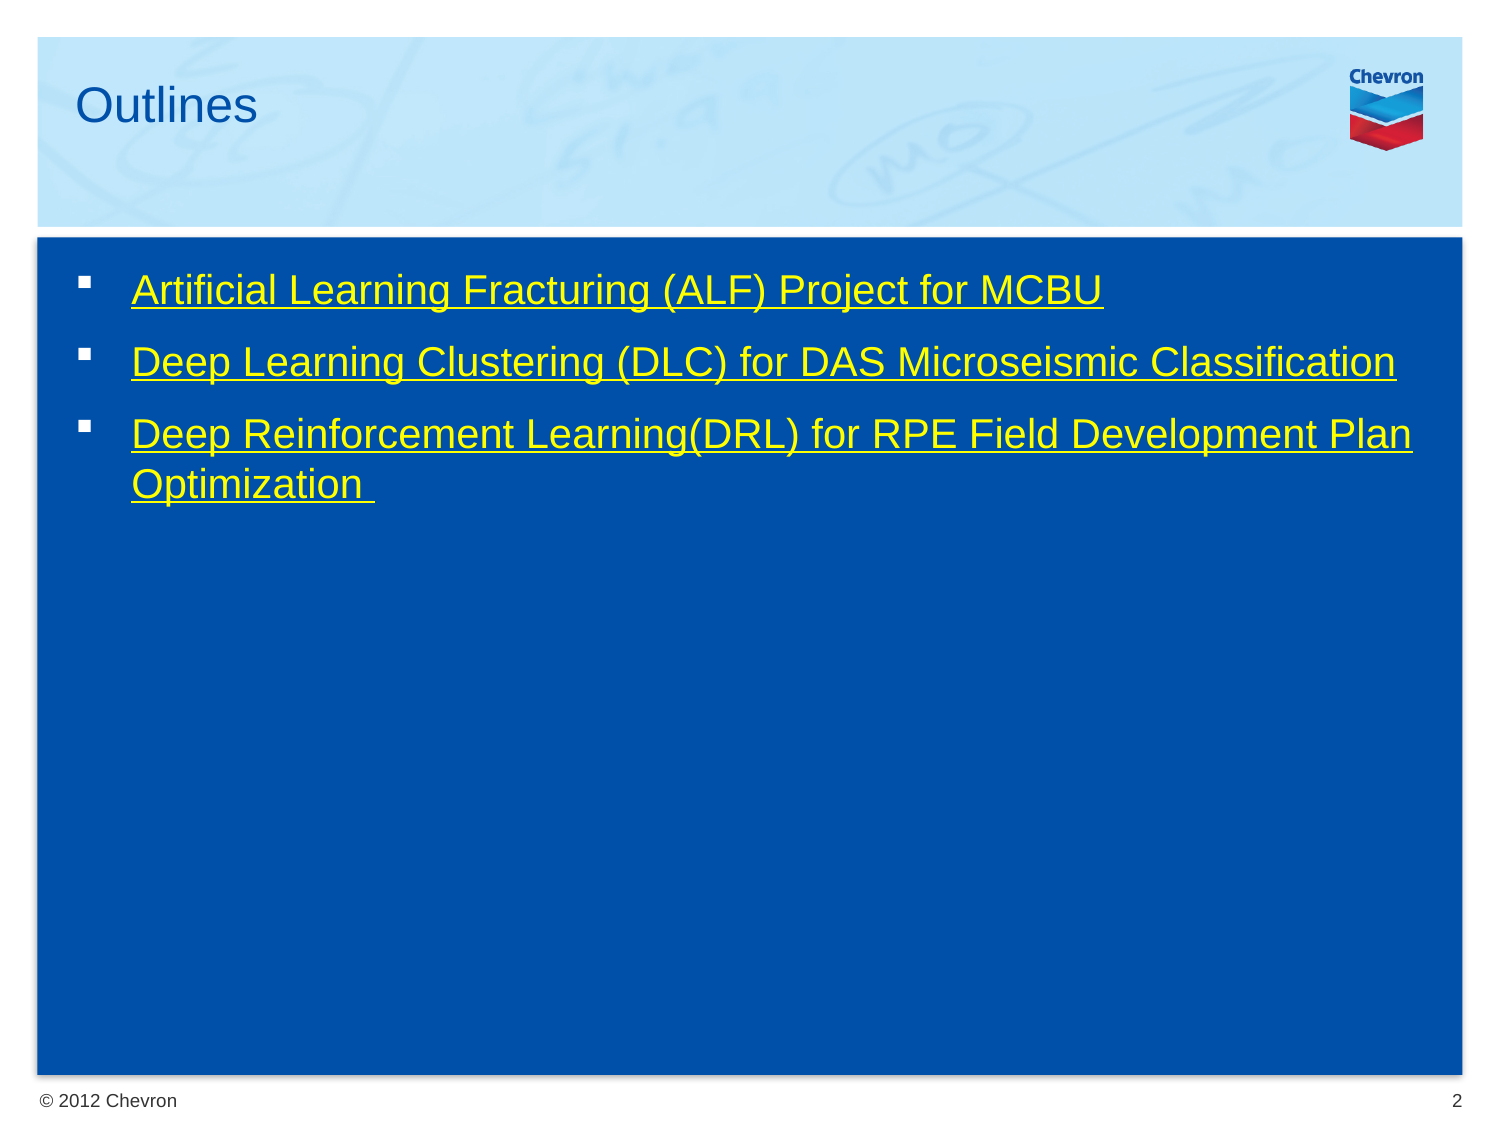

# Outlines
Artificial Learning Fracturing (ALF) Project for MCBU
Deep Learning Clustering (DLC) for DAS Microseismic Classification
Deep Reinforcement Learning(DRL) for RPE Field Development Plan Optimization
2